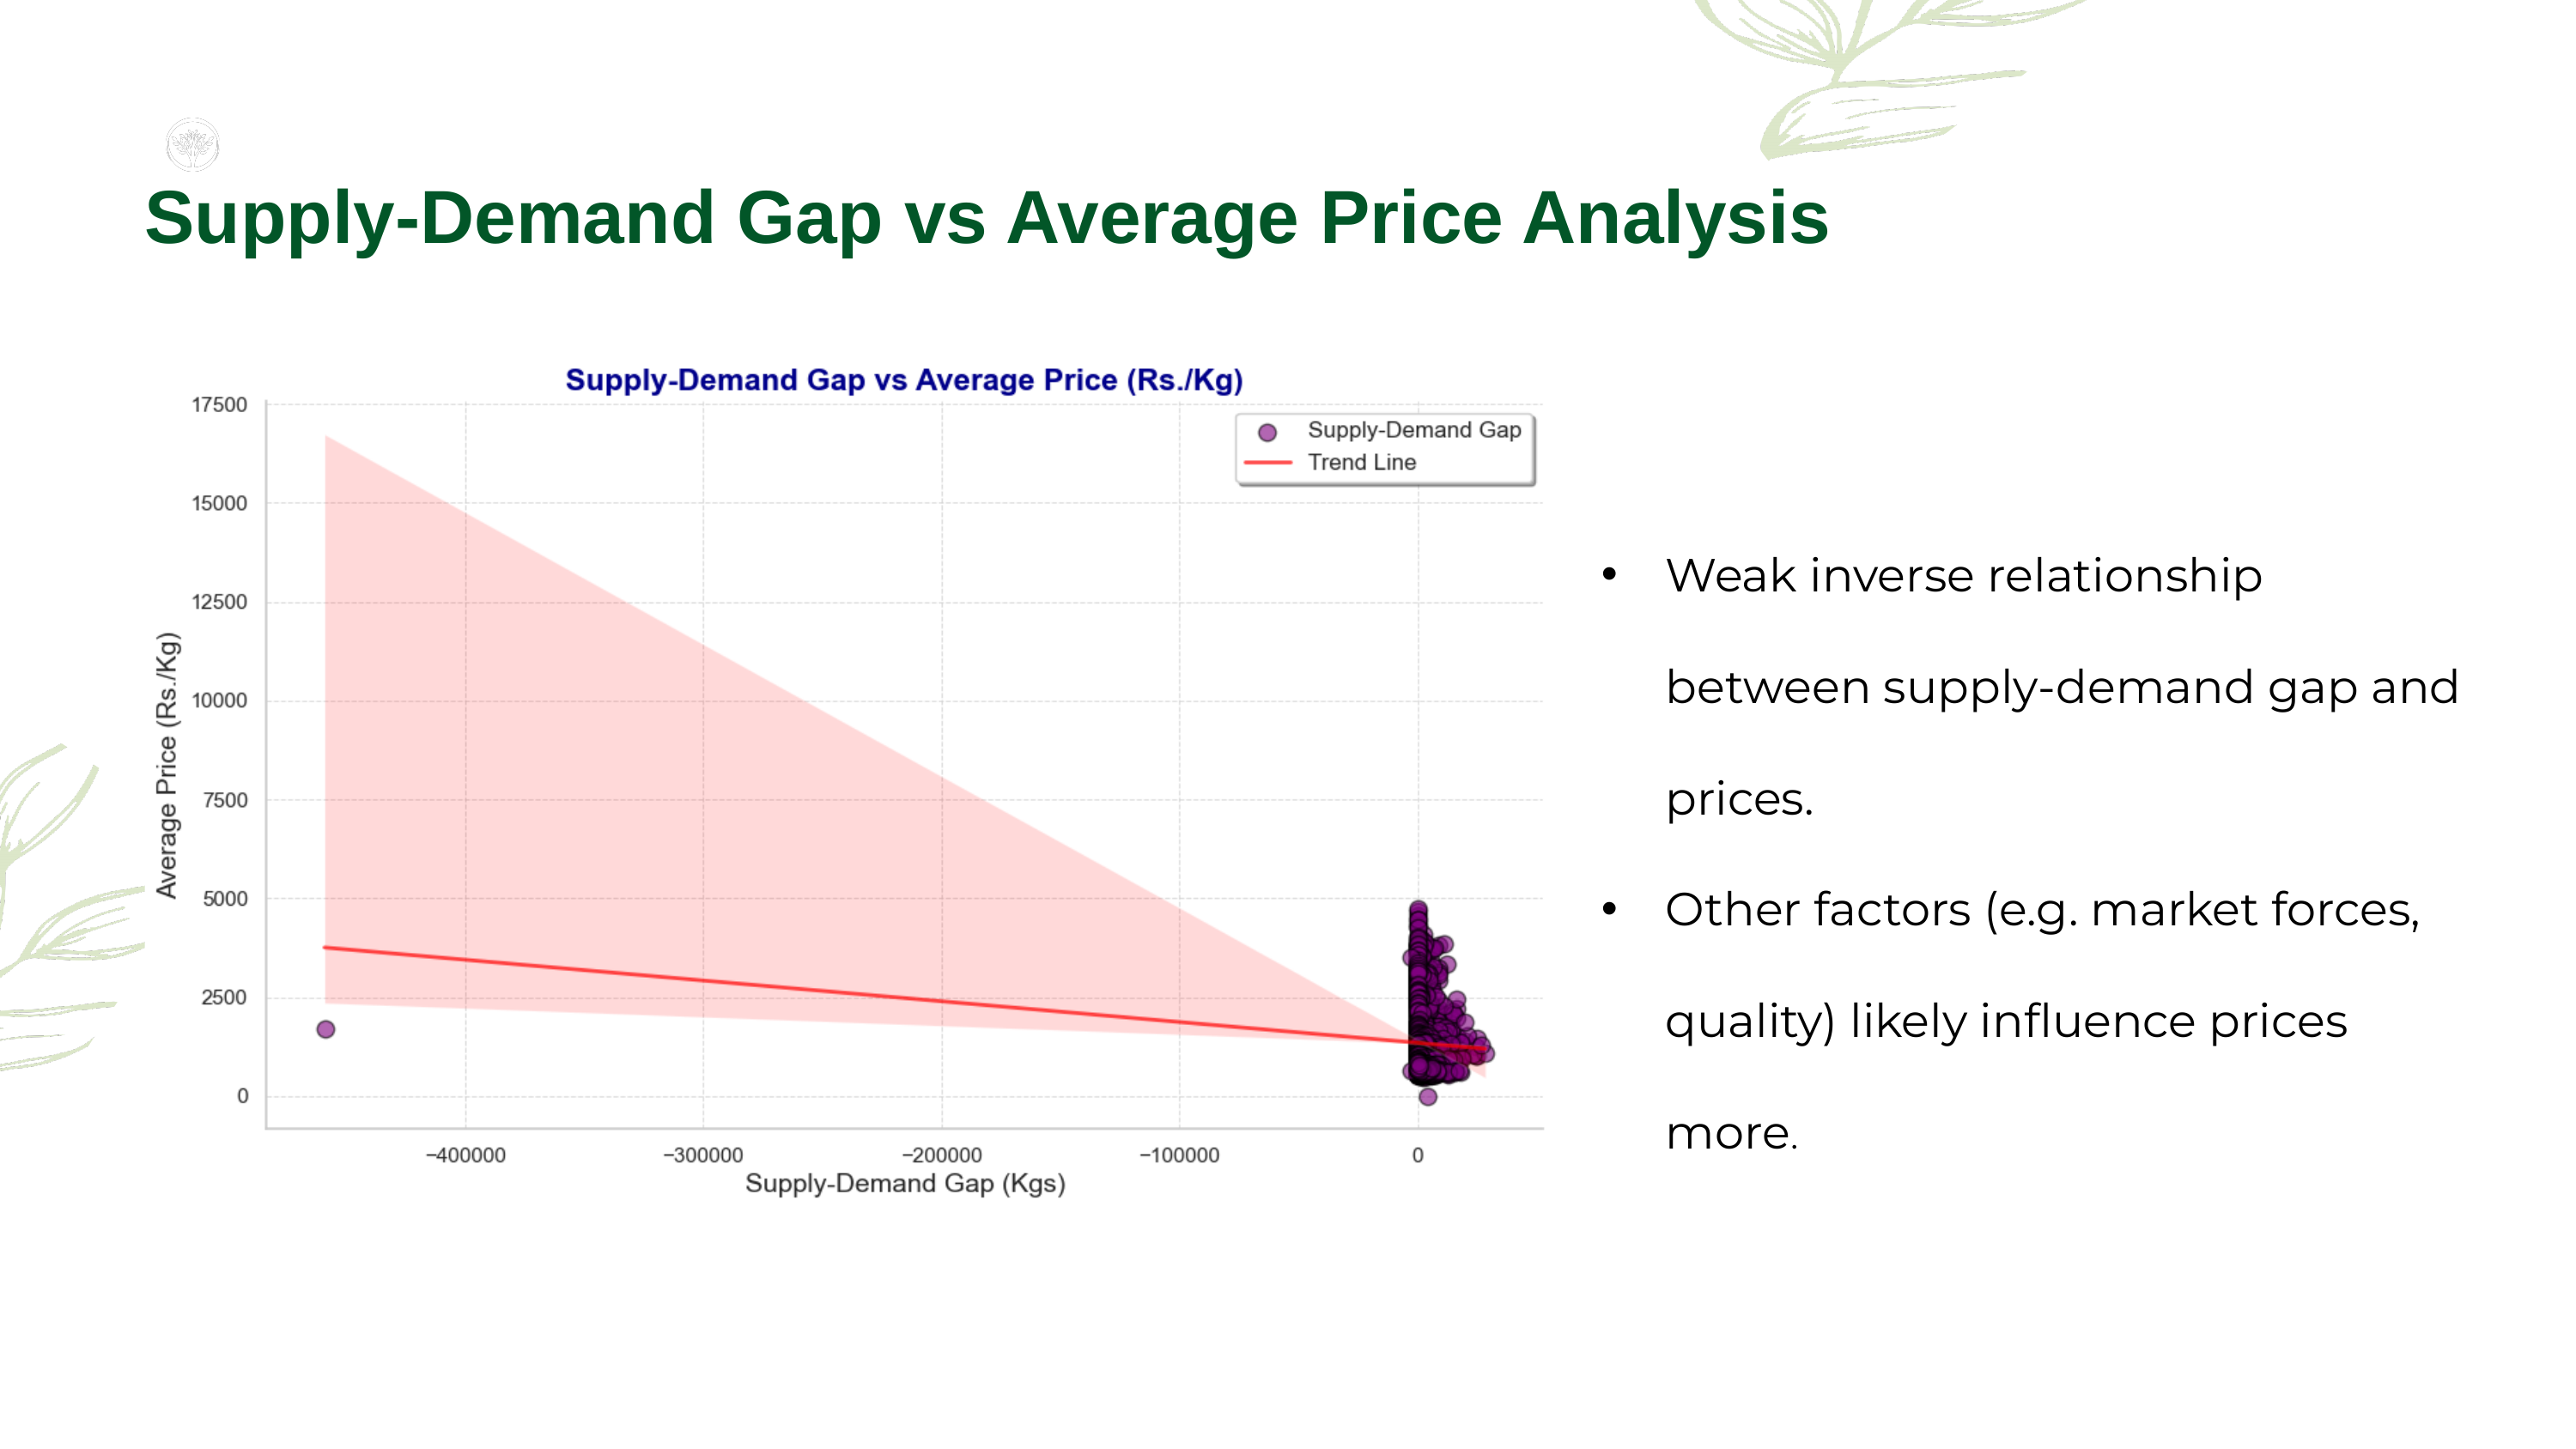

Borcelle
Supply-Demand Gap vs Average Price Analysis

Weak inverse relationship between supply-demand gap and prices.
Other factors (e.g. market forces, quality) likely influence prices more.

Presentations are tools that can be used as lectures.